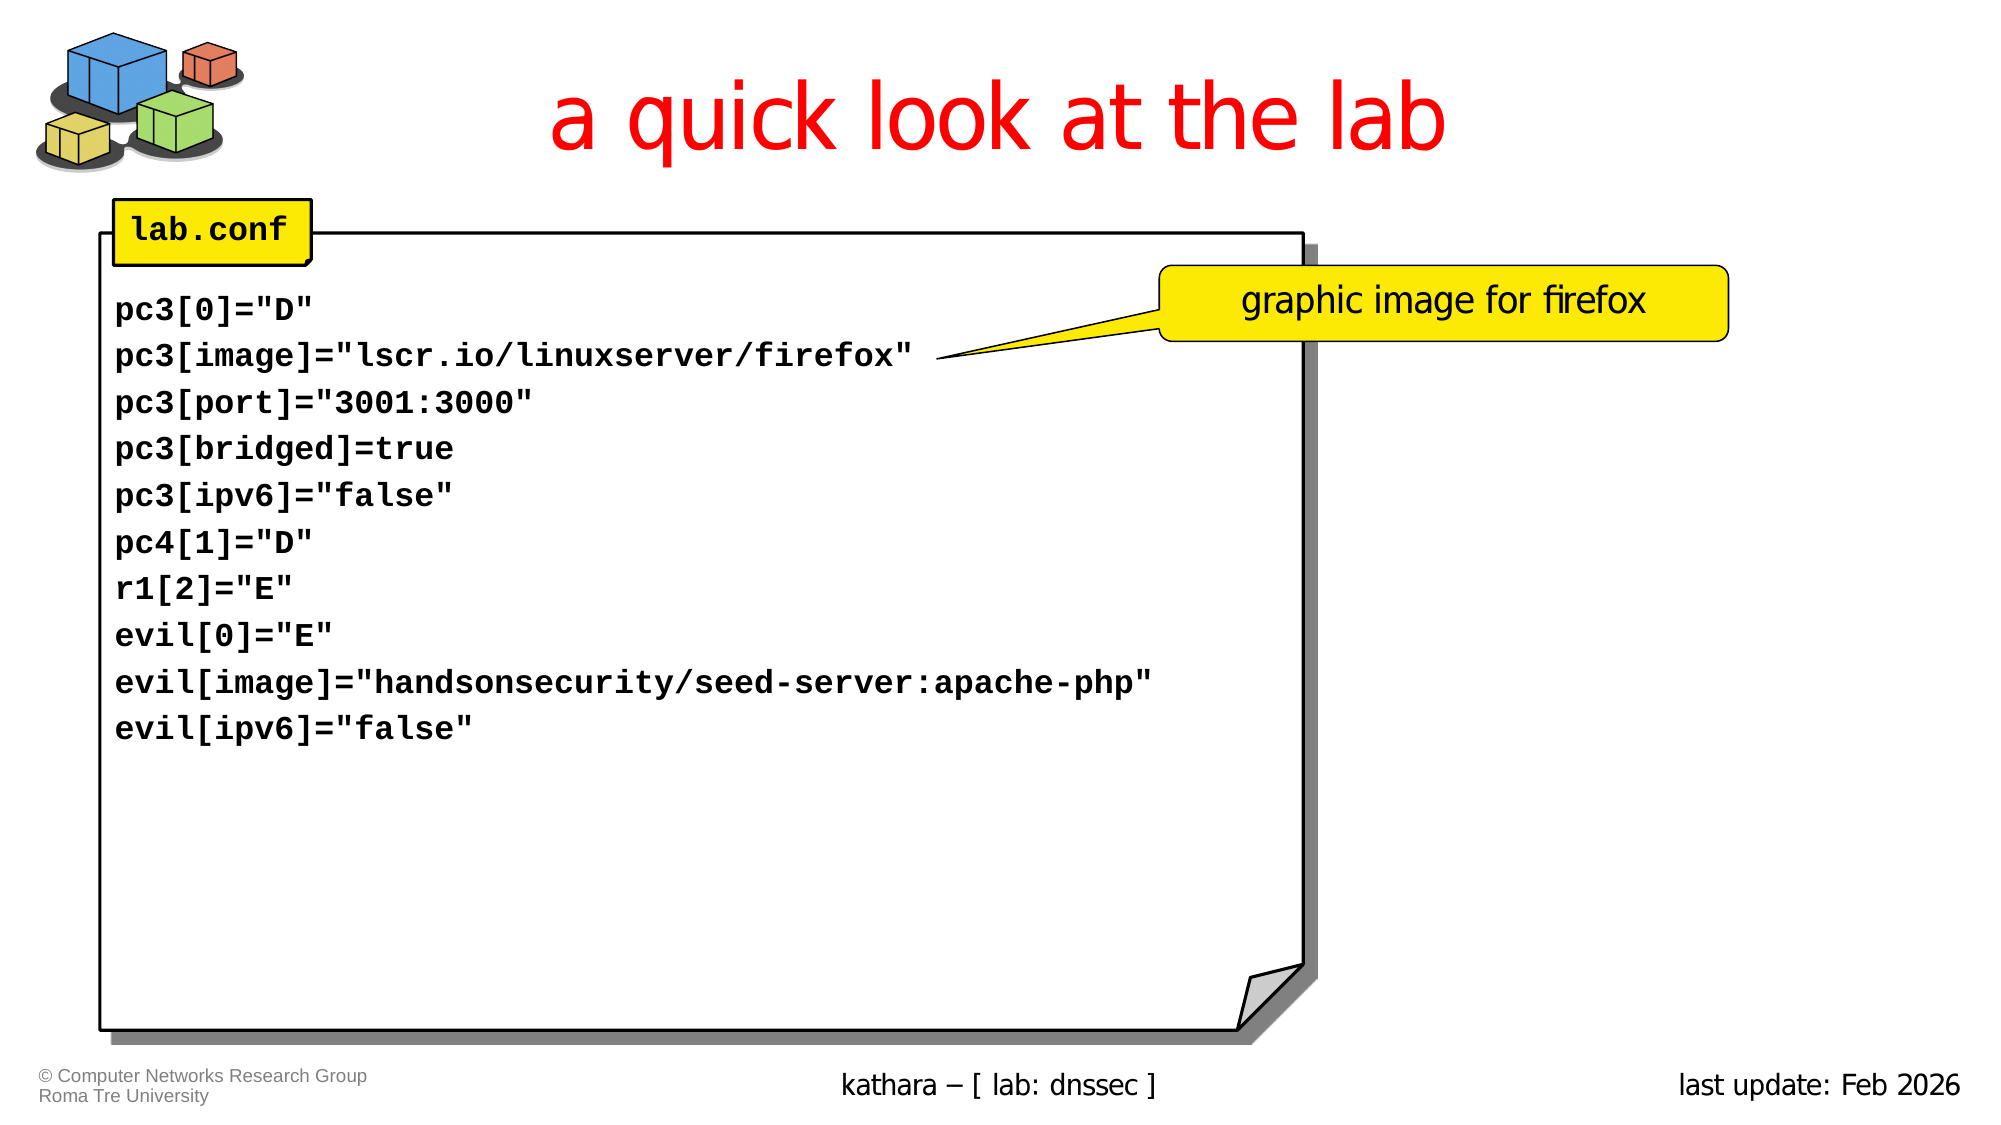

# a quick look at the lab
lab.conf

pc3[0]="D"
pc3[image]="lscr.io/linuxserver/firefox"
pc3[port]="3001:3000"
pc3[bridged]=true
pc3[ipv6]="false"
pc4[1]="D"
r1[2]="E"
evil[0]="E"
evil[image]="handsonsecurity/seed-server:apache-php"
evil[ipv6]="false"

graphic image for firefox
kathara – [ lab: dnssec ]
last update: Feb 2026